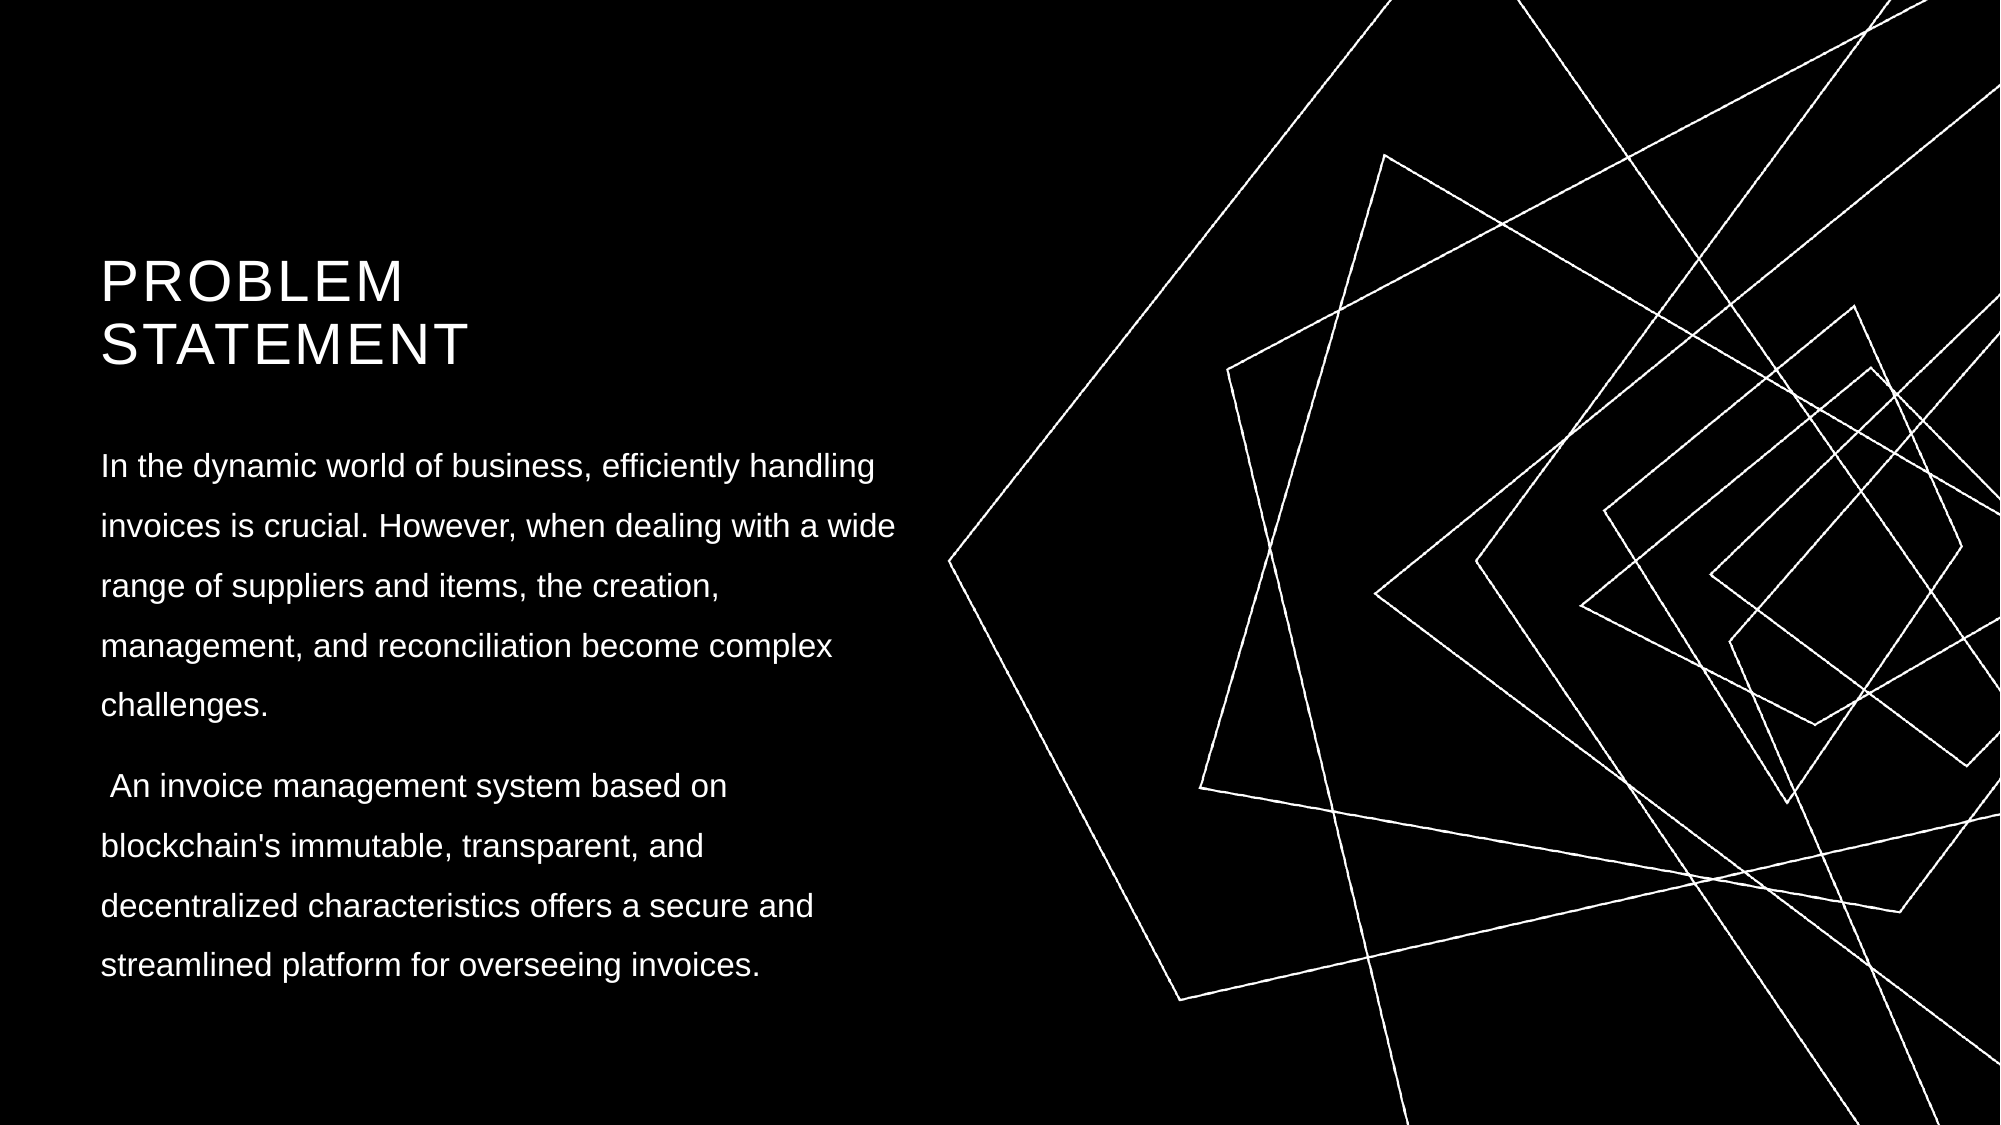

# PROBLEM STATEMENT
In the dynamic world of business, efficiently handling invoices is crucial. However, when dealing with a wide range of suppliers and items, the creation, management, and reconciliation become complex challenges.
 An invoice management system based on blockchain's immutable, transparent, and decentralized characteristics offers a secure and streamlined platform for overseeing invoices.